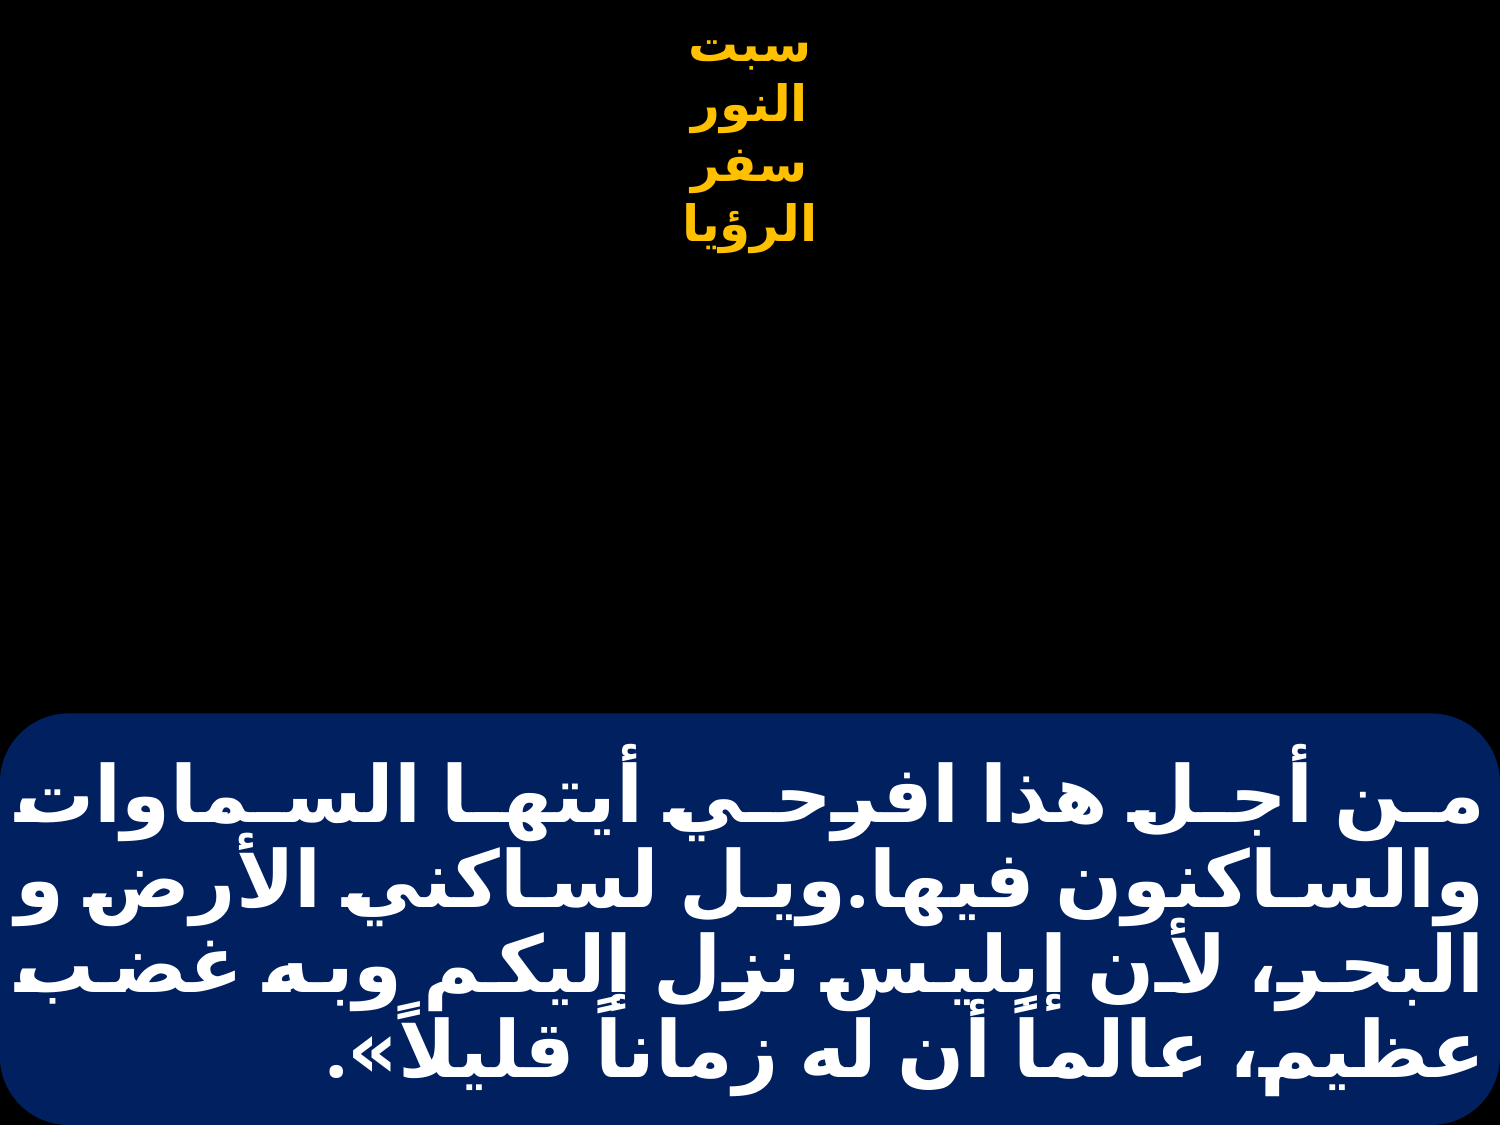

# من أجل هذا افرحي أيتها السماوات والساكنون فيها.ويل لساكني الأرض و البحر، لأن إبليس نزل إليكم وبه غضب عظيم، عالماً أن له زماناً قليلاً».